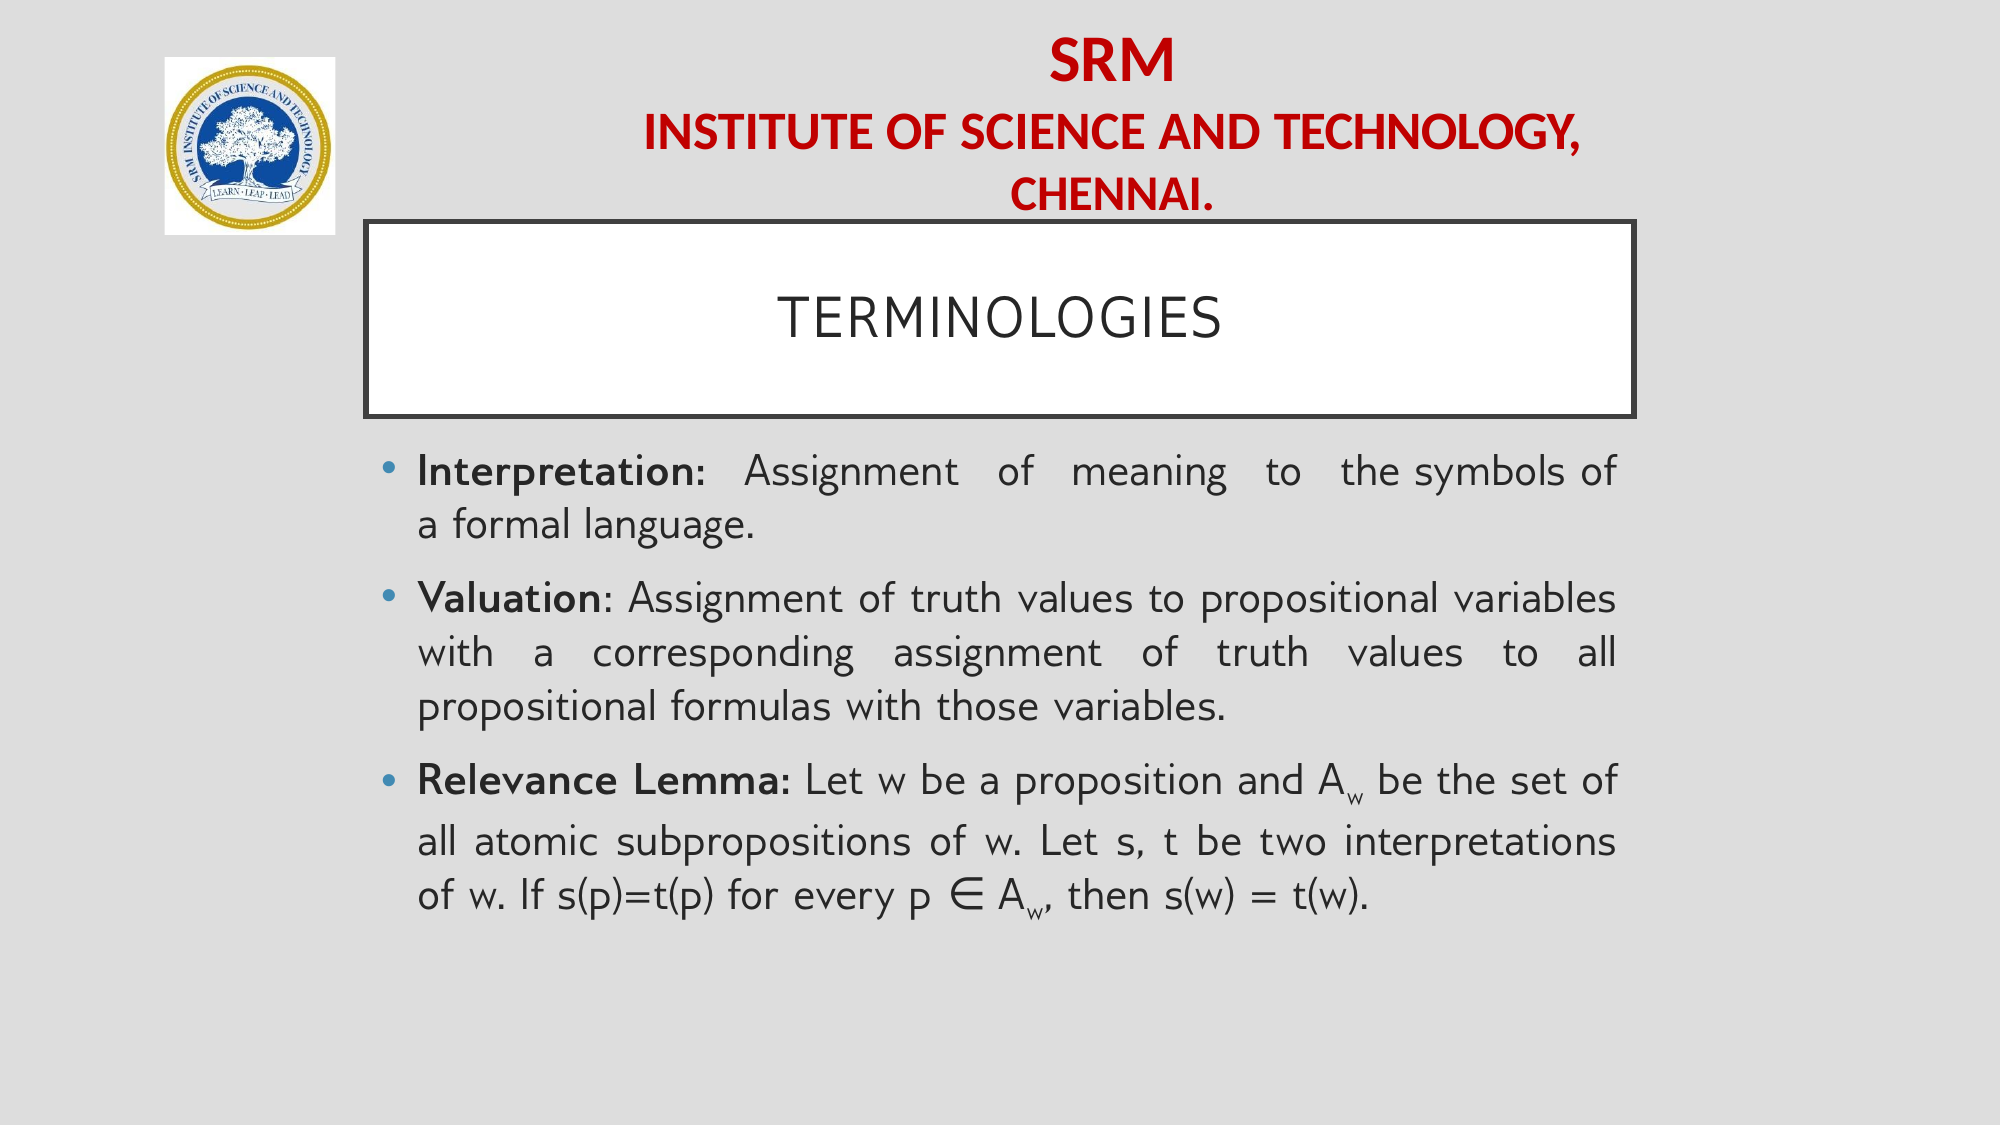

# TERMINOLOGIES
Interpretation: Assignment of meaning to the symbols of a formal language.
Valuation: Assignment of truth values to propositional variables with a corresponding assignment of truth values to all propositional formulas with those variables.
Relevance Lemma: Let w be a proposition and Aw be the set of all atomic subpropositions of w. Let s, t be two interpretations of w. If s(p)=t(p) for every p ∈ Aw, then s(w) = t(w).